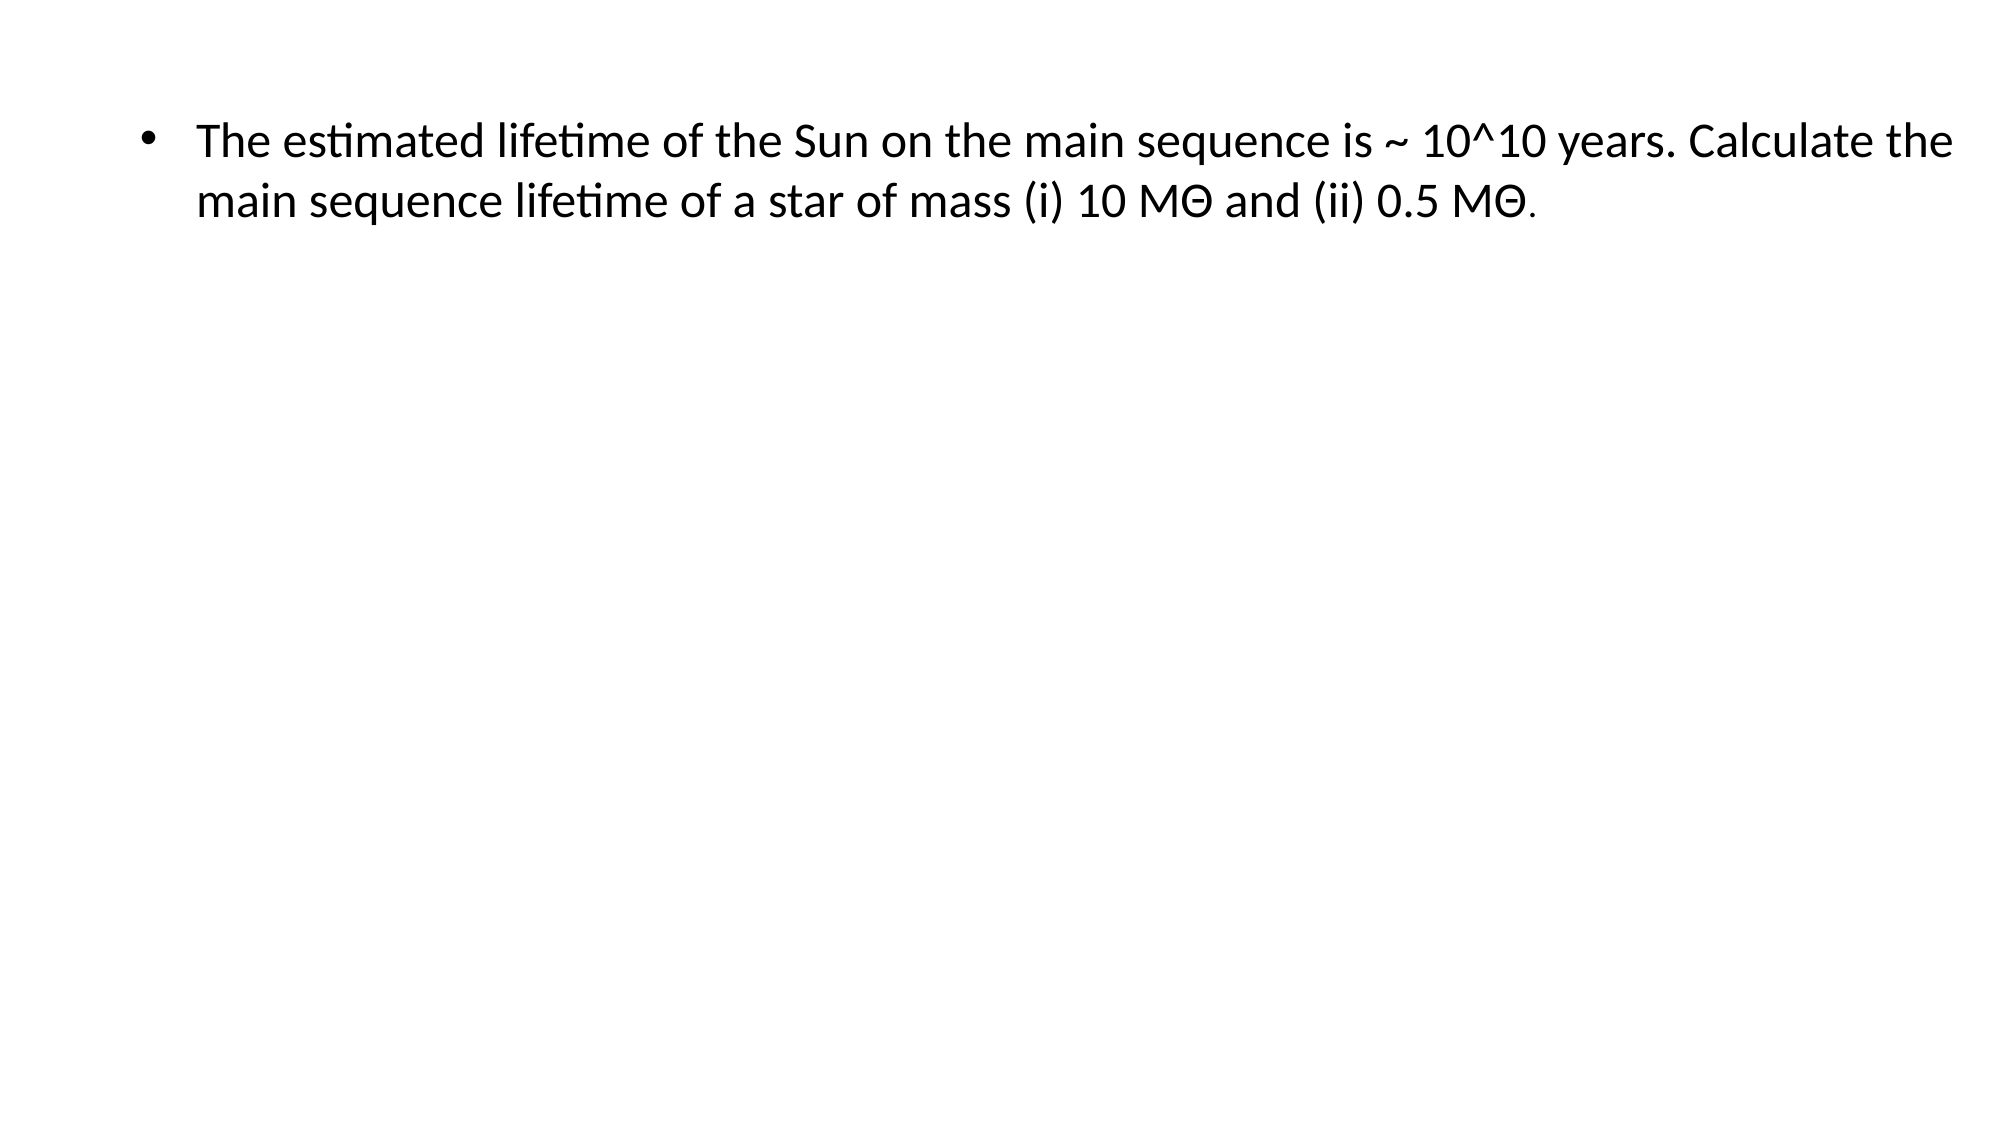

The estimated lifetime of the Sun on the main sequence is ~ 10^10 years. Calculate the main sequence lifetime of a star of mass (i) 10 MΘ and (ii) 0.5 MΘ.